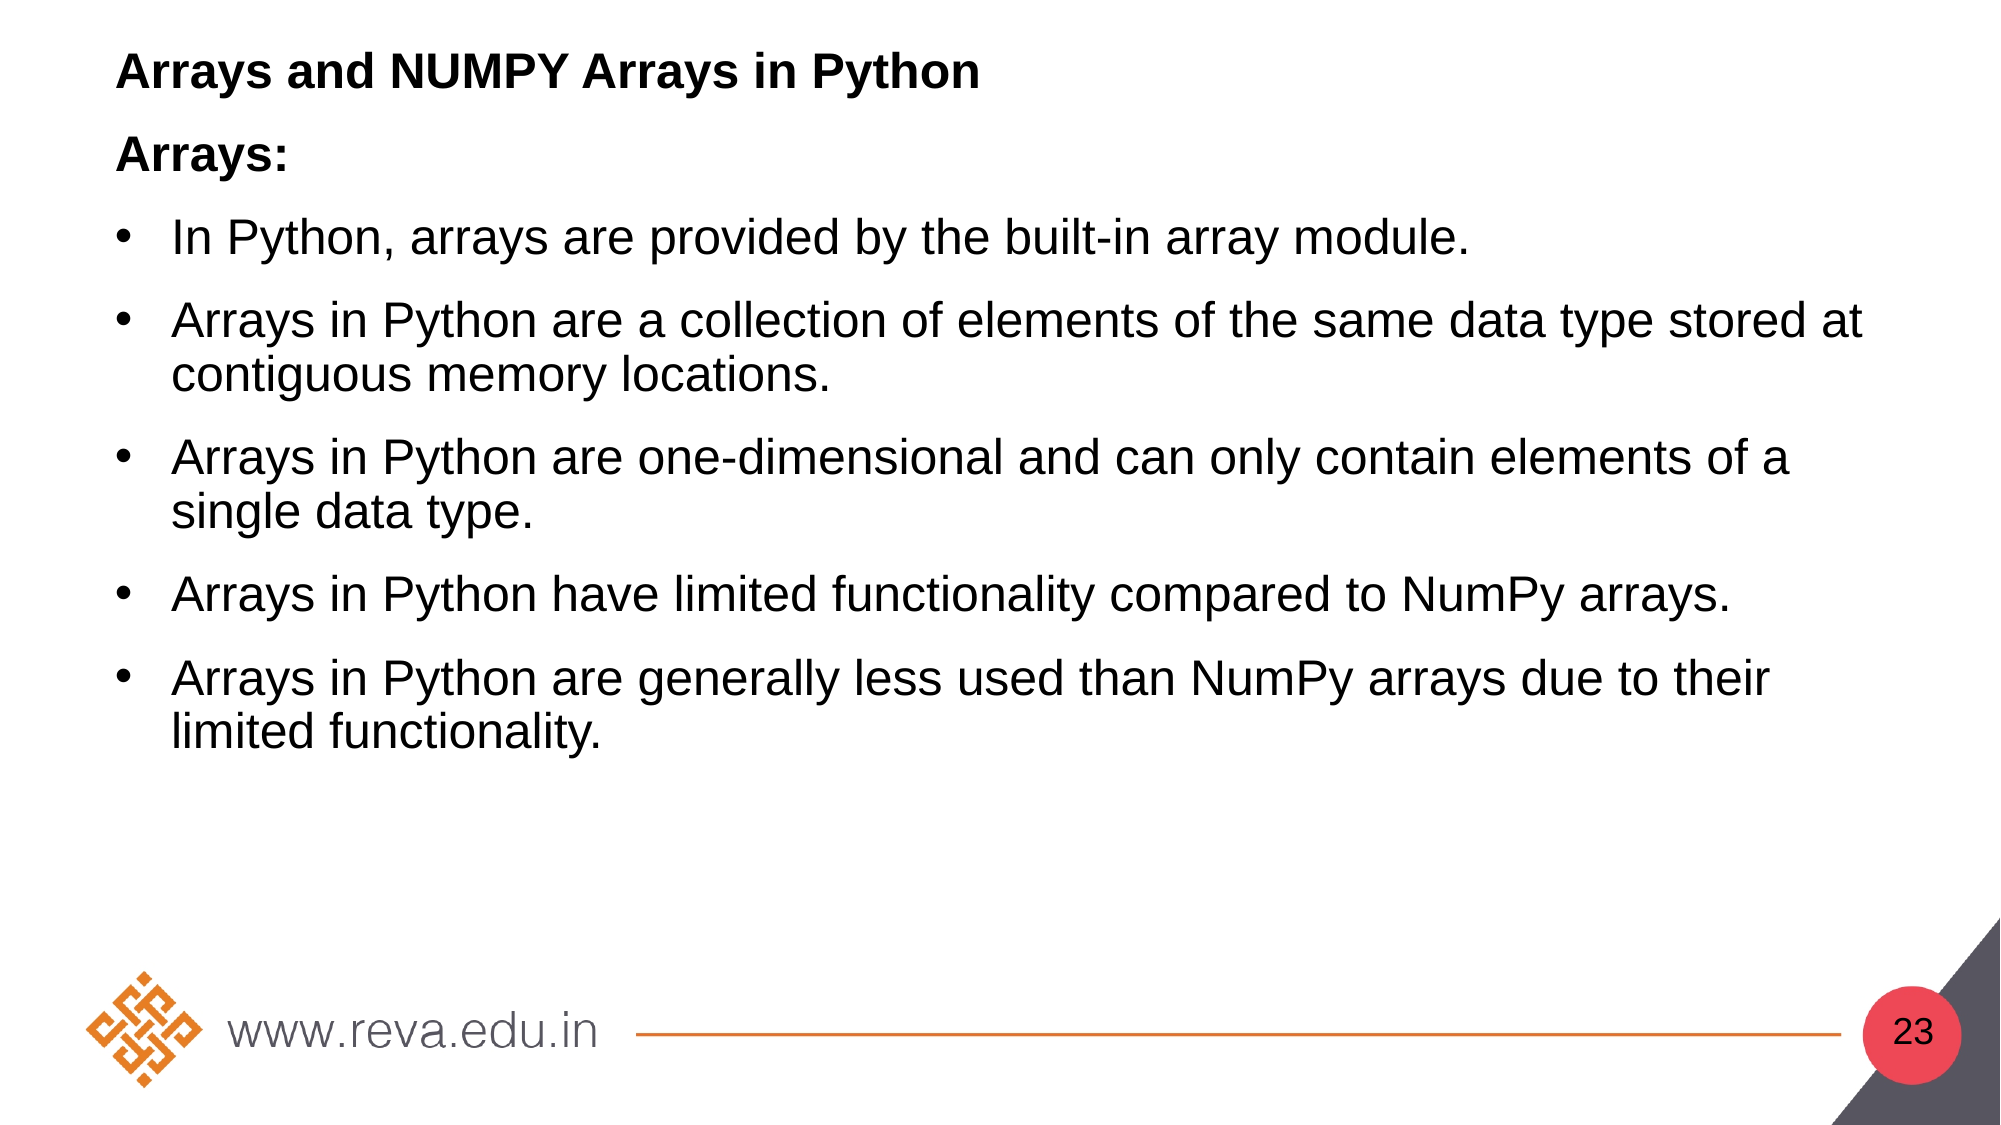

Arrays and NUMPY Arrays in Python
Arrays:
In Python, arrays are provided by the built-in array module.
Arrays in Python are a collection of elements of the same data type stored at contiguous memory locations.
Arrays in Python are one-dimensional and can only contain elements of a single data type.
Arrays in Python have limited functionality compared to NumPy arrays.
Arrays in Python are generally less used than NumPy arrays due to their limited functionality.
23